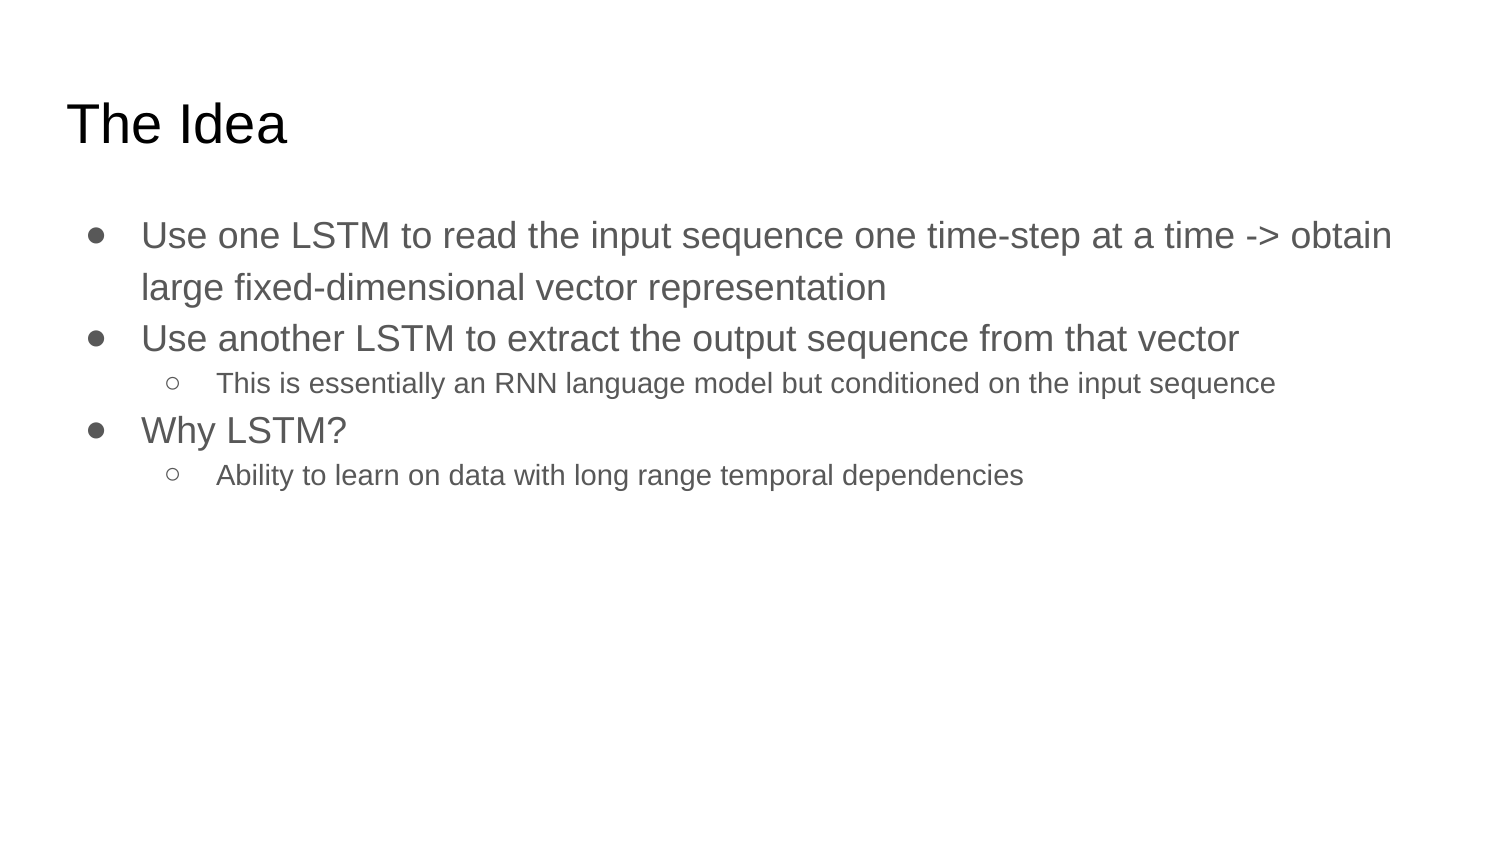

# The Idea
Use one LSTM to read the input sequence one time-step at a time -> obtain large fixed-dimensional vector representation
Use another LSTM to extract the output sequence from that vector
This is essentially an RNN language model but conditioned on the input sequence
Why LSTM?
Ability to learn on data with long range temporal dependencies